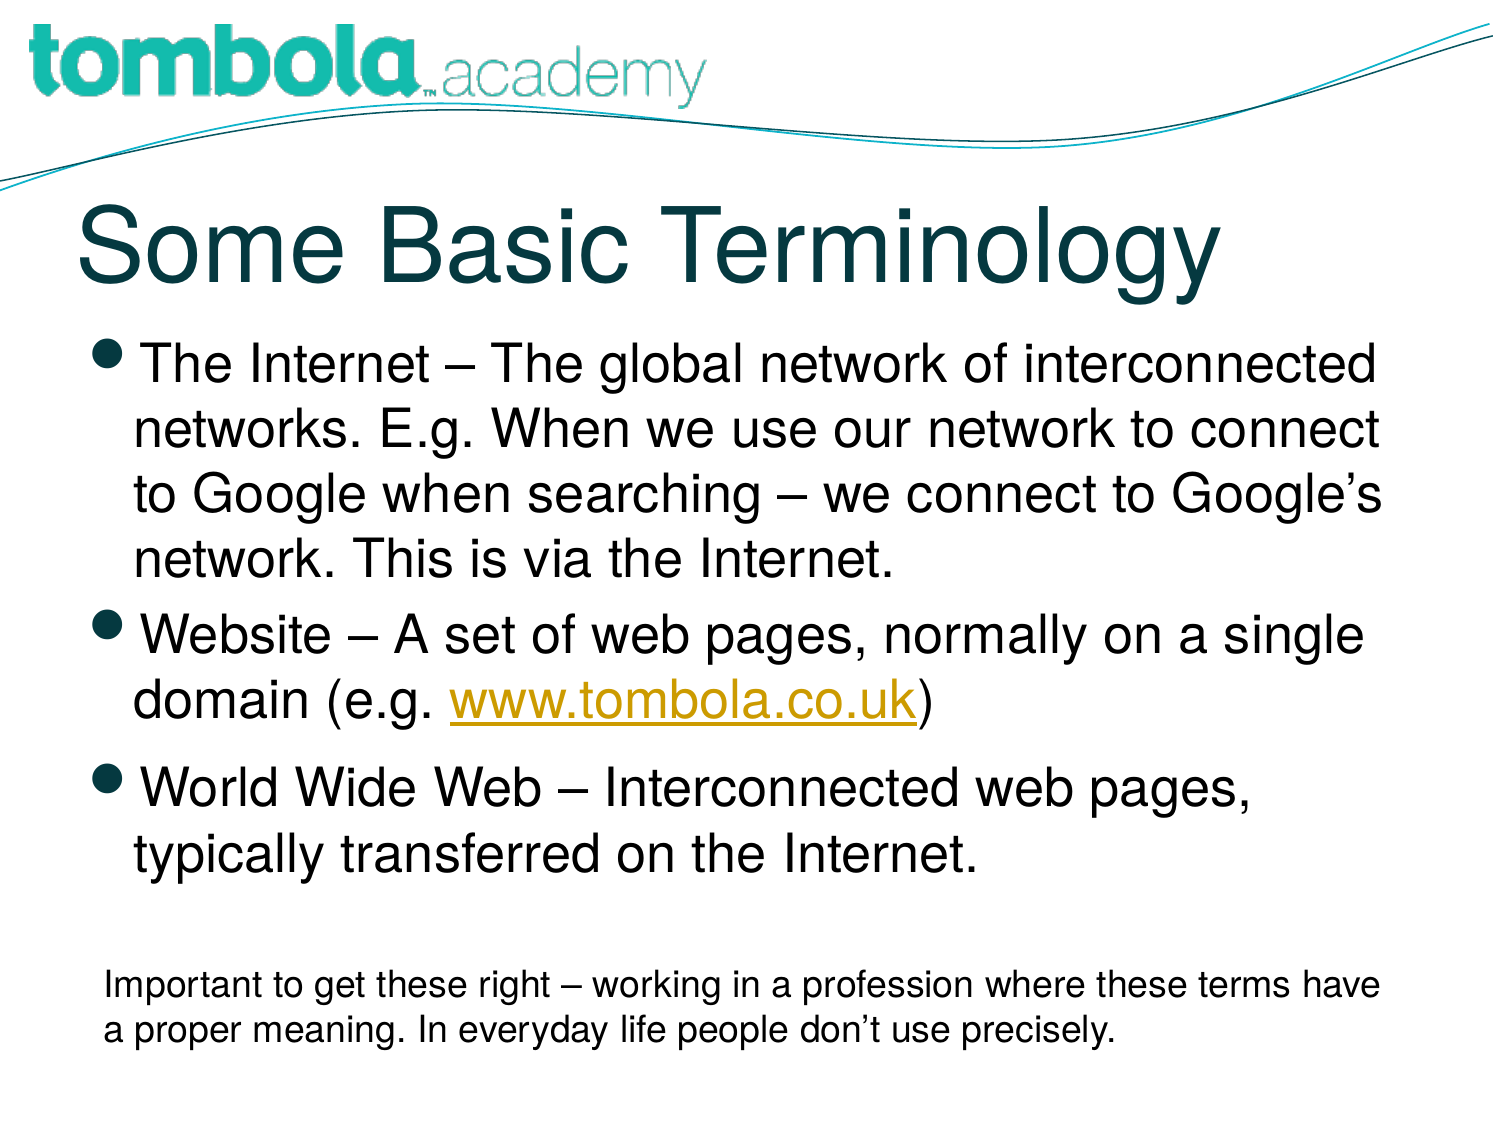

# Some Basic Terminology
The Internet – The global network of interconnected networks. E.g. When we use our network to connect to Google when searching – we connect to Google’s network. This is via the Internet.
Website – A set of web pages, normally on a single domain (e.g. www.tombola.co.uk)
World Wide Web – Interconnected web pages, typically transferred on the Internet.

Important to get these right – working in a profession where these terms have a proper meaning. In everyday life people don’t use precisely.